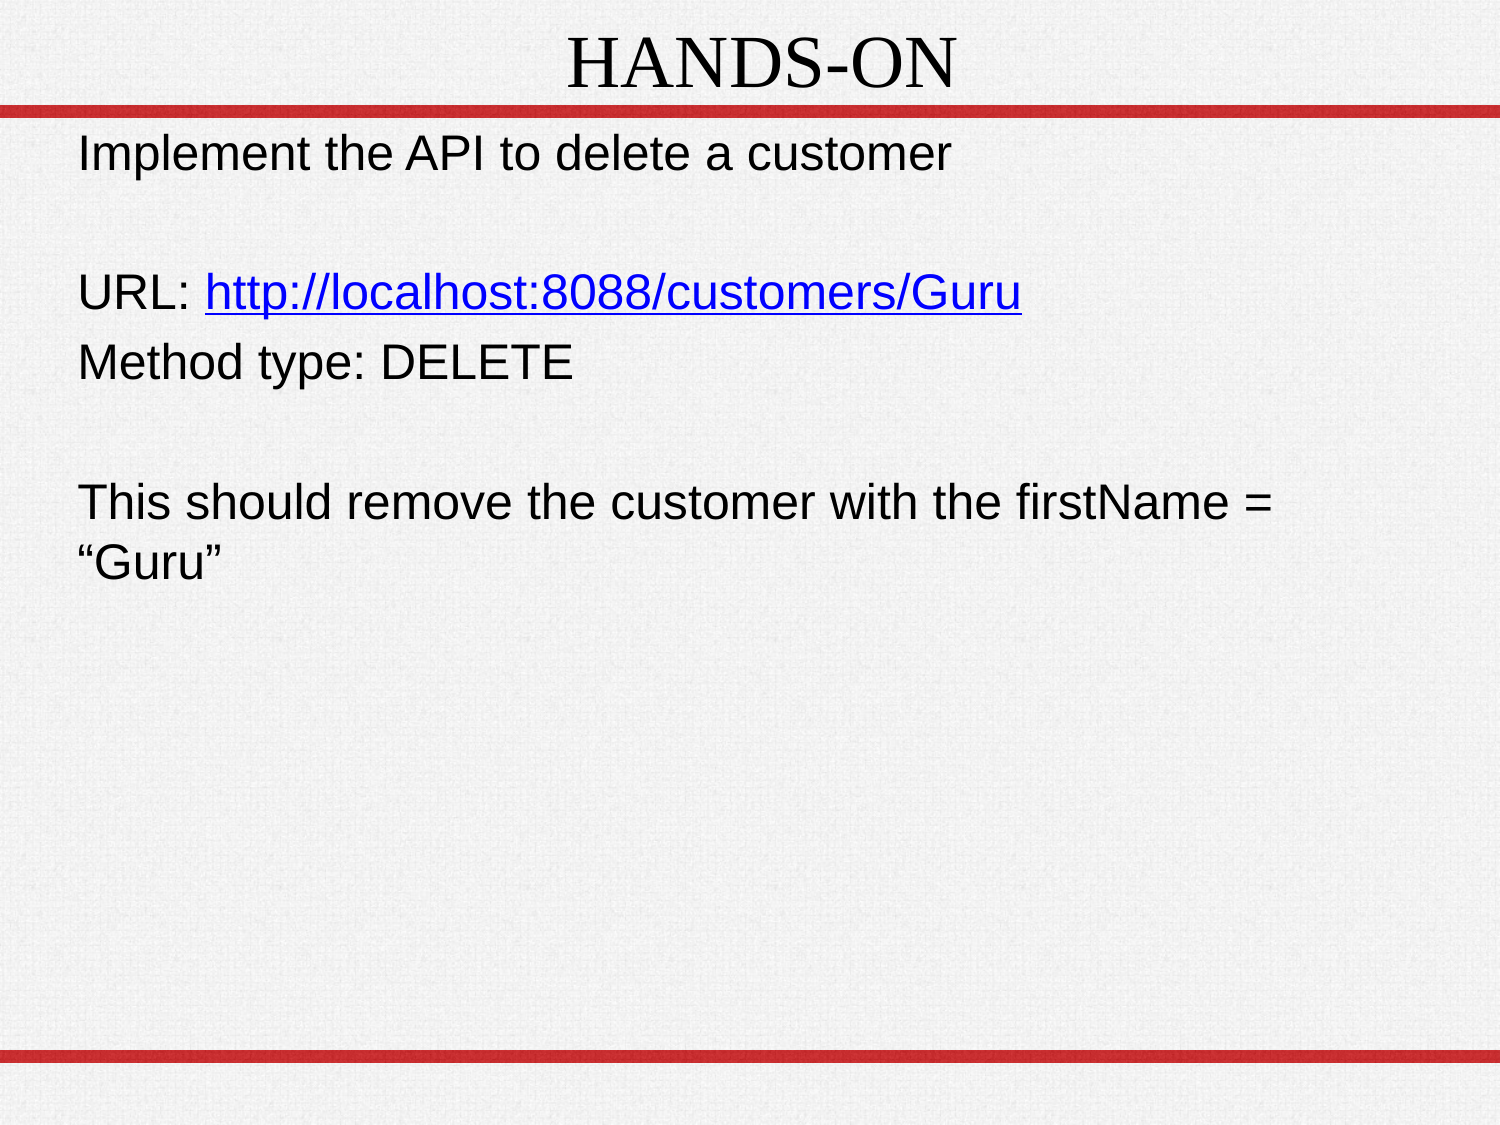

# HANDS-ON
Implement the API to delete a customer

URL: http://localhost:8088/customers/Guru
Method type: DELETE

This should remove the customer with the firstName = “Guru”
53